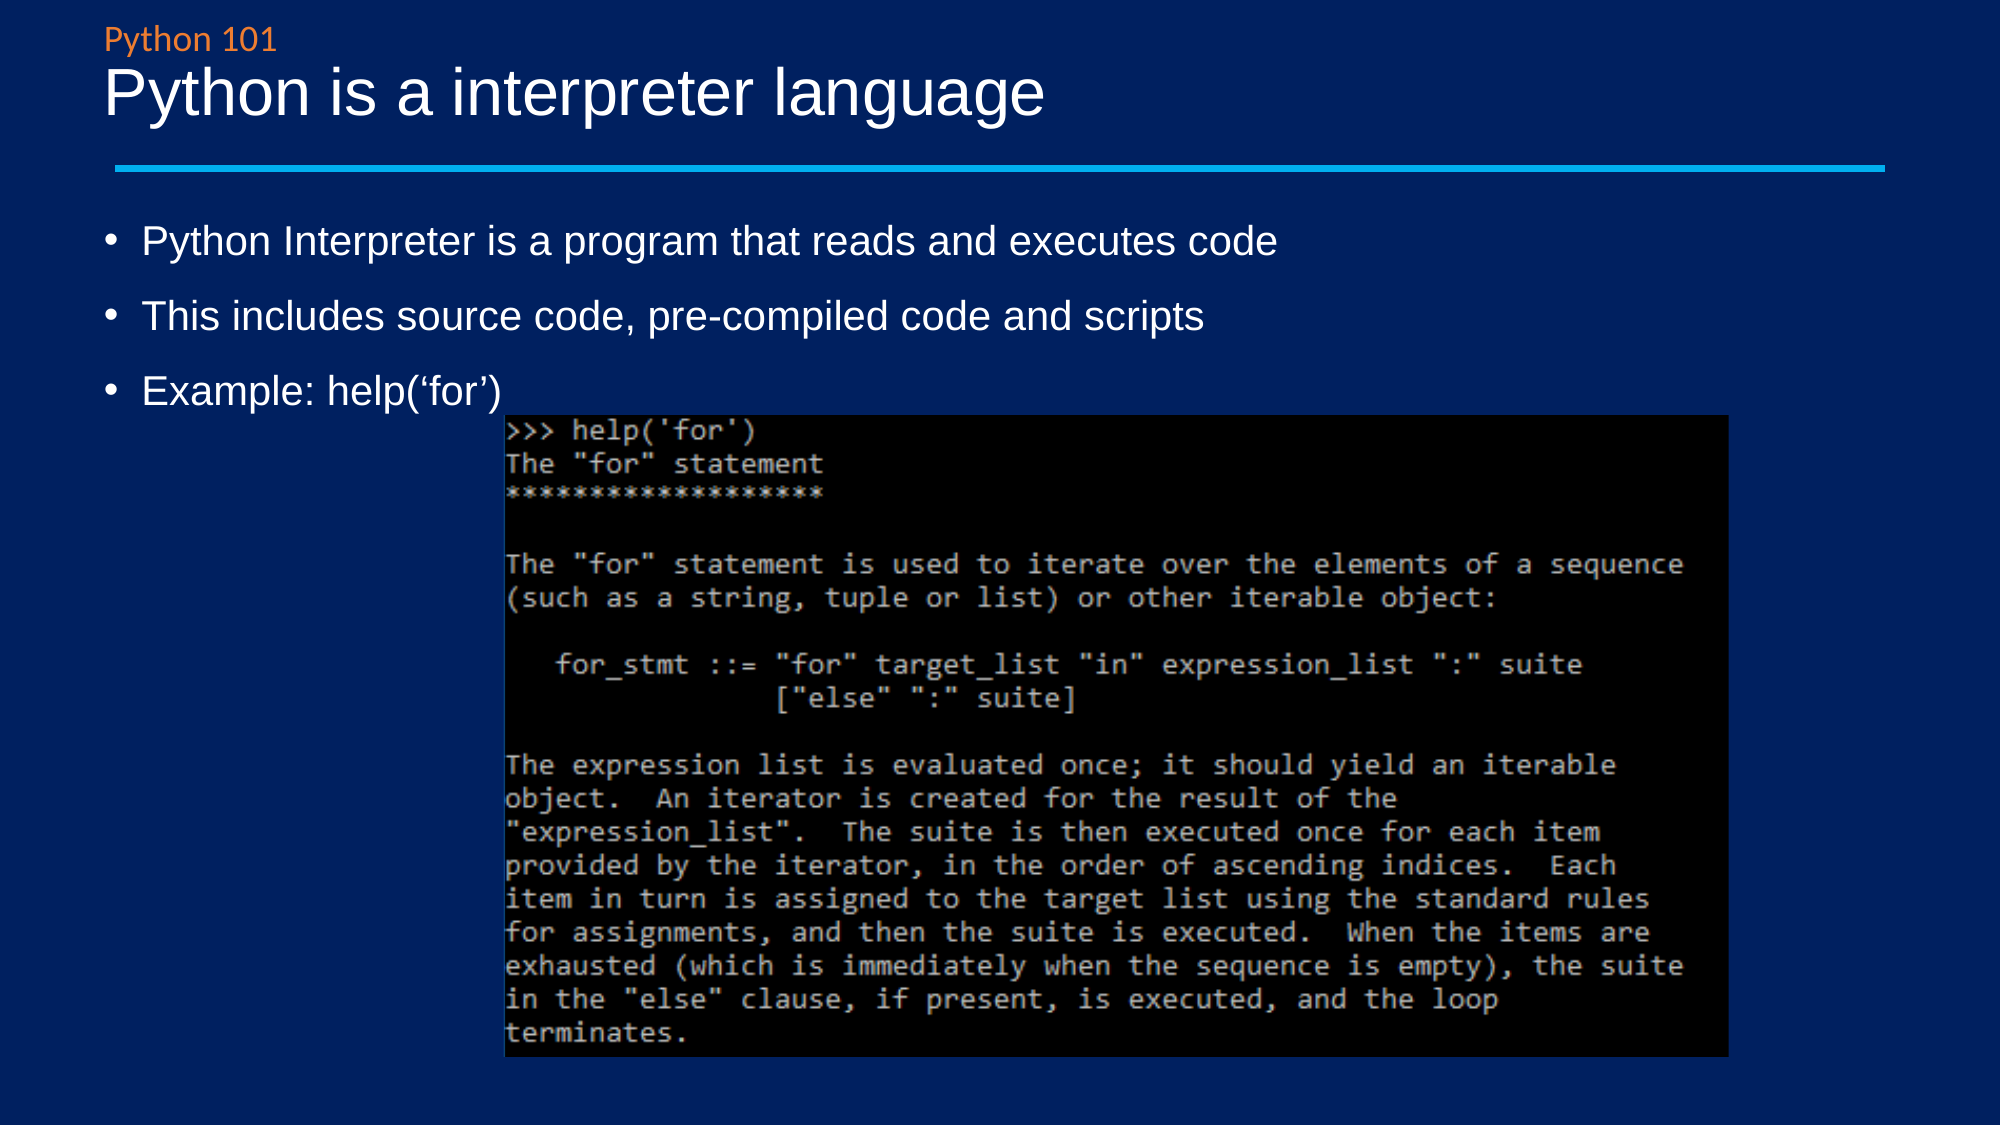

Python 101
# Python is a interpreter language

Python Interpreter is a program that reads and executes code
This includes source code, pre-compiled code and scripts
Example: help(‘for’)